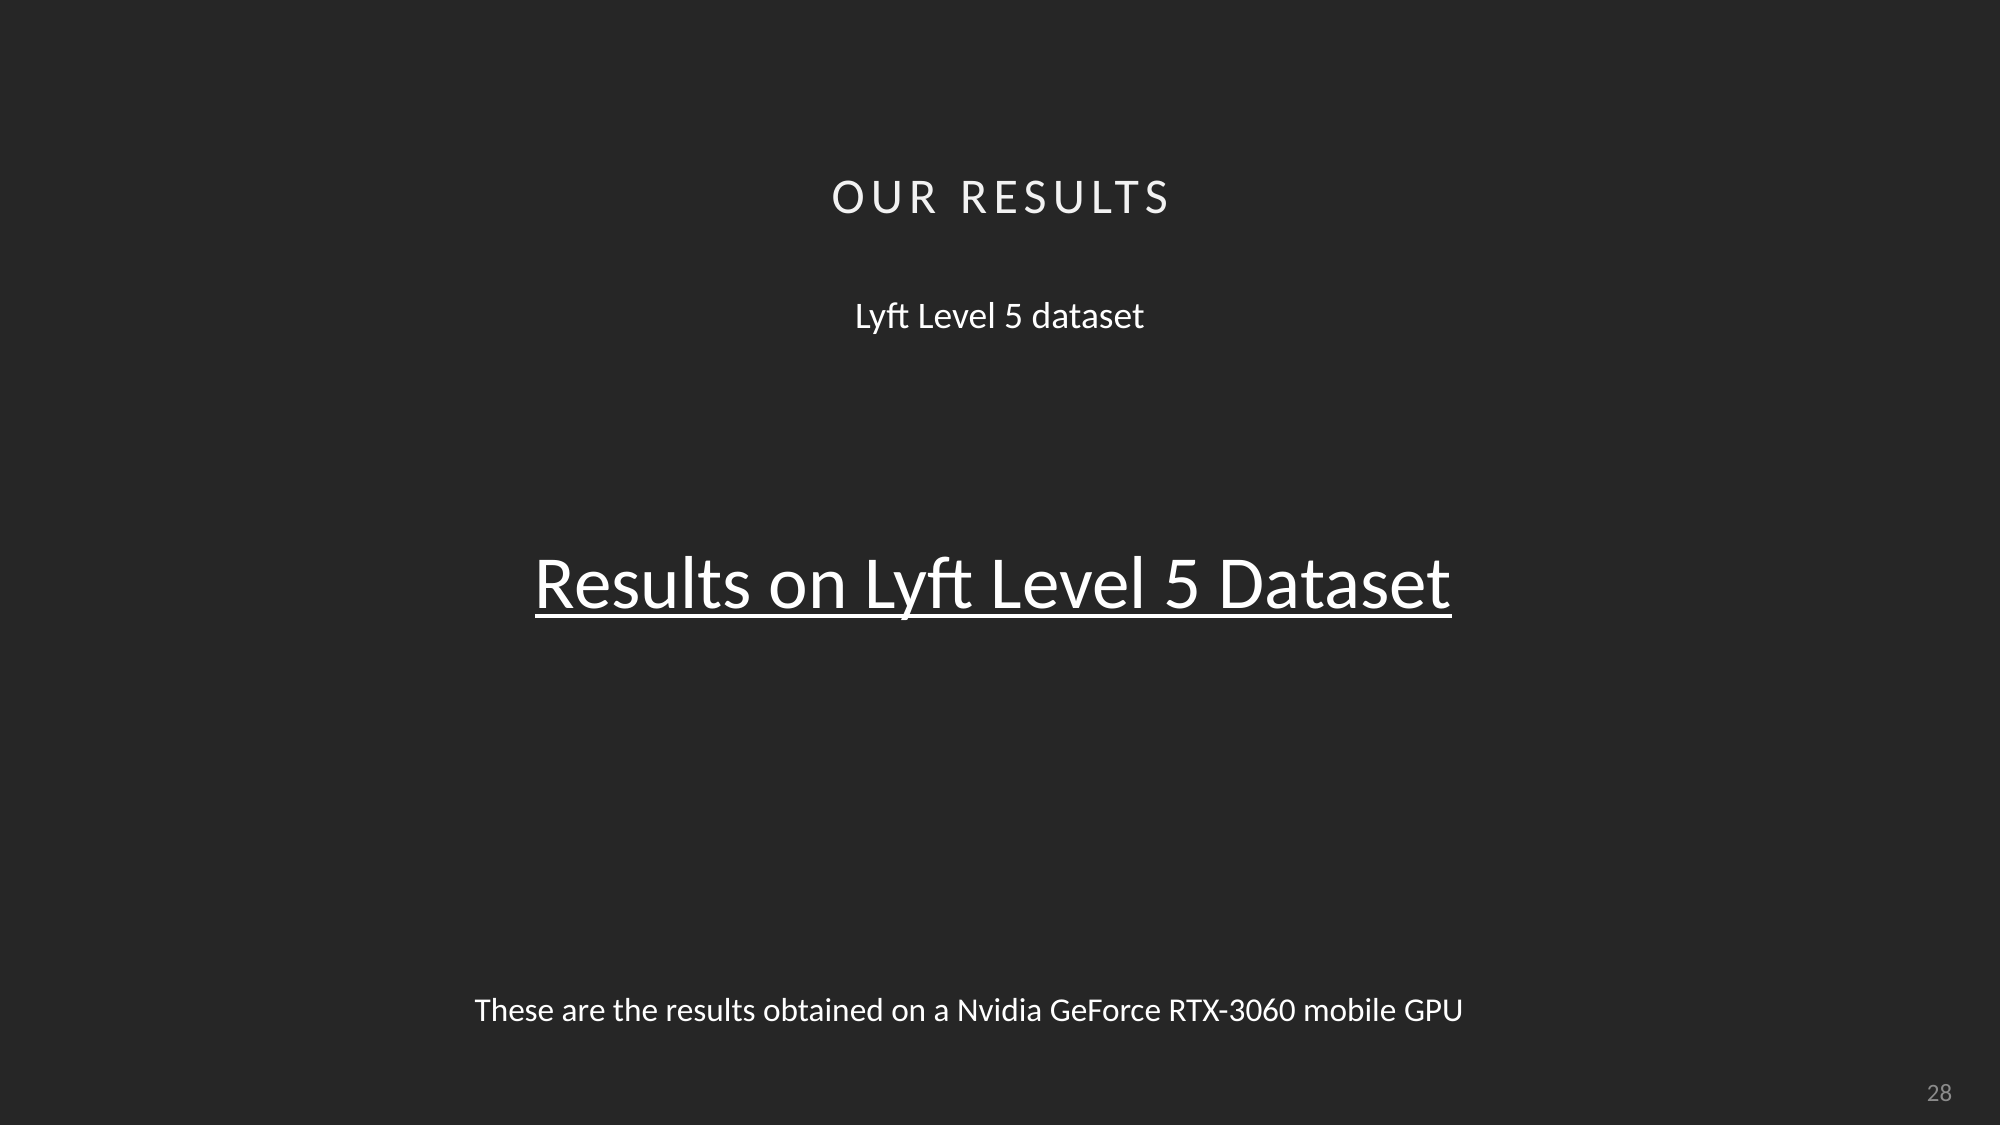

# Our results
Lyft Level 5 dataset
Results on Lyft Level 5 Dataset
These are the results obtained on a Nvidia GeForce RTX-3060 mobile GPU
28